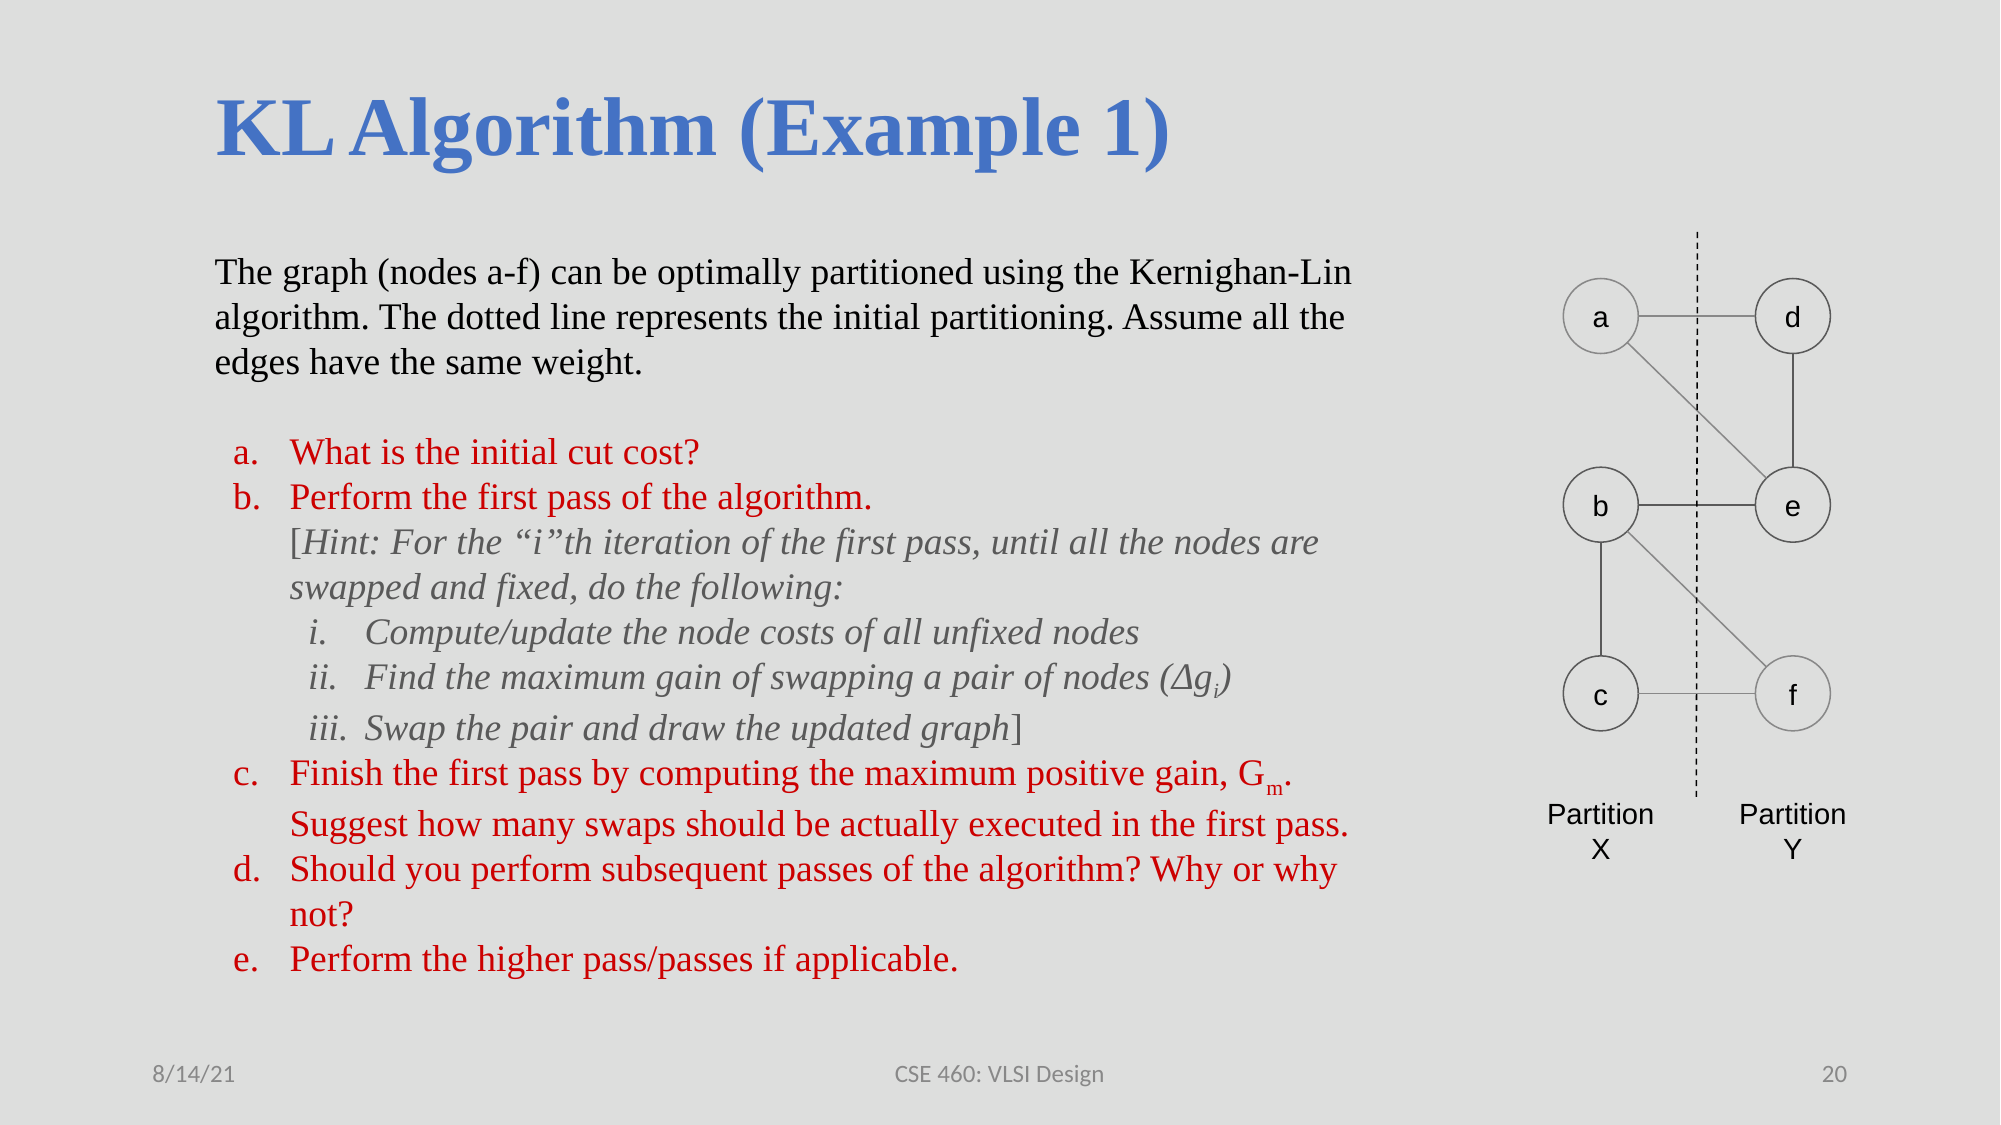

# KL Algorithm (Example 1)
The graph (nodes a-f) can be optimally partitioned using the Kernighan-Lin algorithm. The dotted line represents the initial partitioning. Assume all the edges have the same weight.

What is the initial cut cost?
Perform the first pass of the algorithm.
[Hint: For the “i”th iteration of the first pass, until all the nodes are swapped and fixed, do the following:
Compute/update the node costs of all unfixed nodes
Find the maximum gain of swapping a pair of nodes (Δgi)
Swap the pair and draw the updated graph]
Finish the first pass by computing the maximum positive gain, Gm. Suggest how many swaps should be actually executed in the first pass.
Should you perform subsequent passes of the algorithm? Why or why not?
Perform the higher pass/passes if applicable.

a
d

b
e

c
f
Partition X
Partition Y
8/14/21
CSE 460: VLSI Design
20